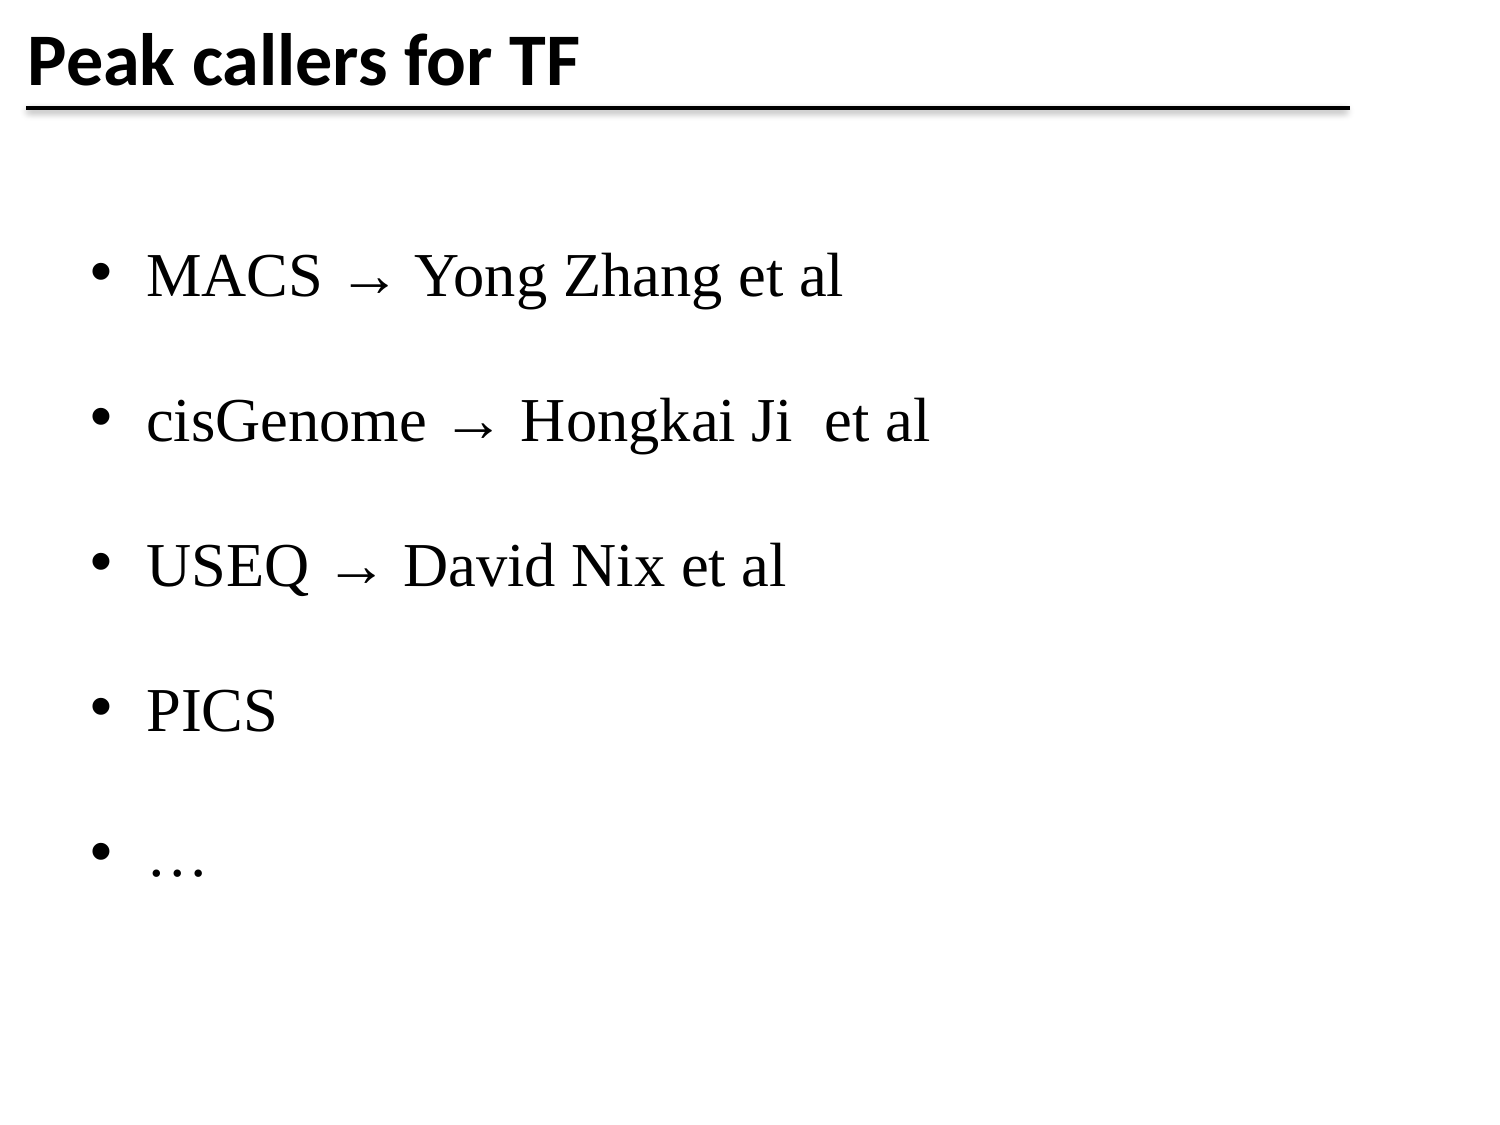

# Peak callers for TF
MACS → Yong Zhang et al

cisGenome → Hongkai Ji  et al

USEQ → David Nix et al

PICS

…